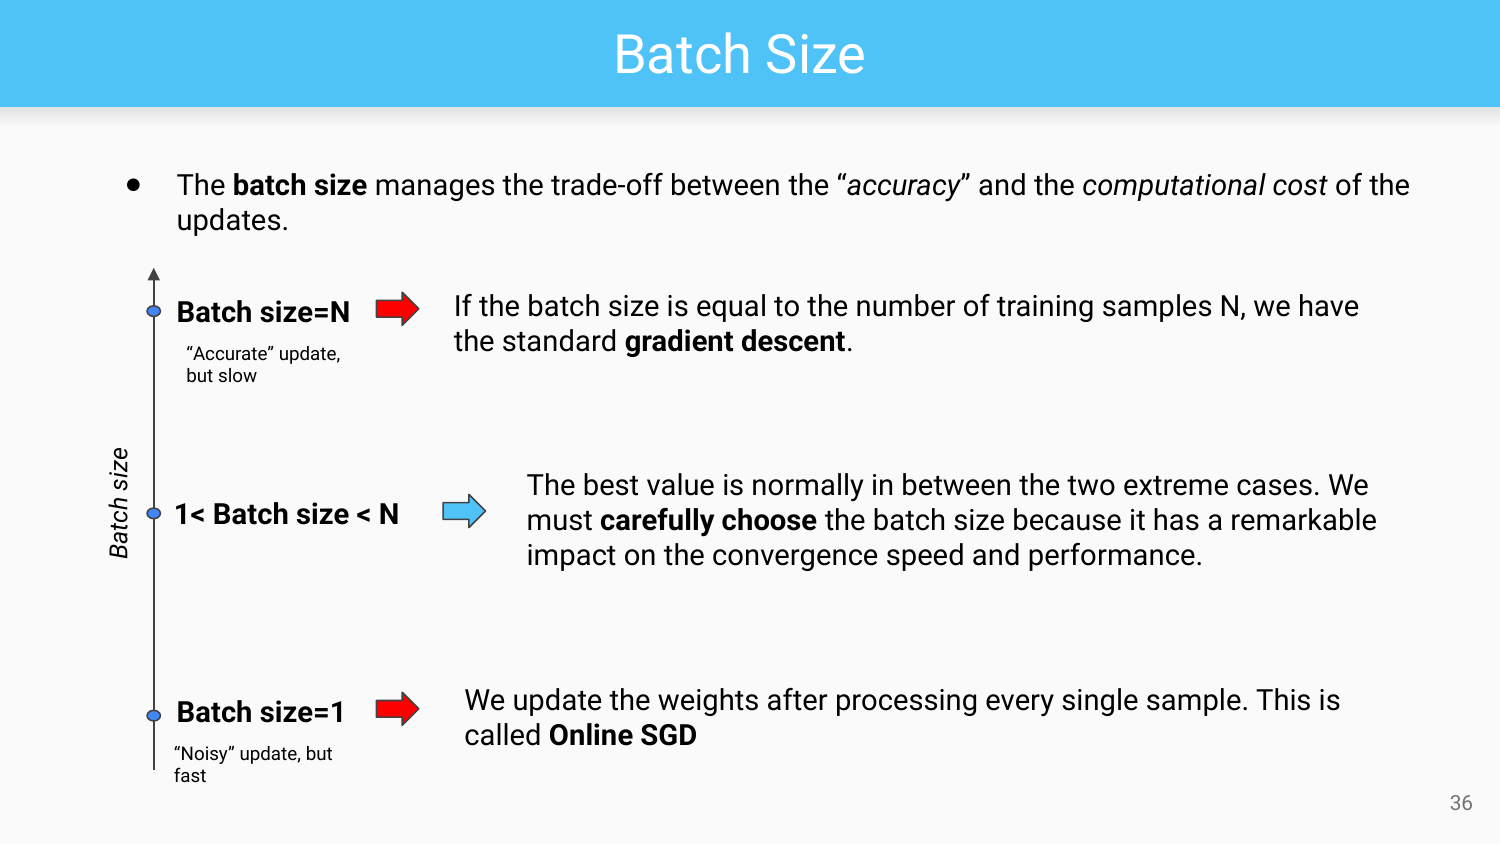

# Batch Size
The batch size manages the trade-off between the “accuracy” and the computational cost of the updates.
If the batch size is equal to the number of training samples N, we have the standard gradient descent.
Batch size=N

“Accurate” update, but slow
The best value is normally in between the two extreme cases. We must carefully choose the batch size because it has a remarkable impact on the convergence speed and performance.
Batch size
1< Batch size < N

We update the weights after processing every single sample. This is called Online SGD
Batch size=1

“Noisy” update, but fast
36